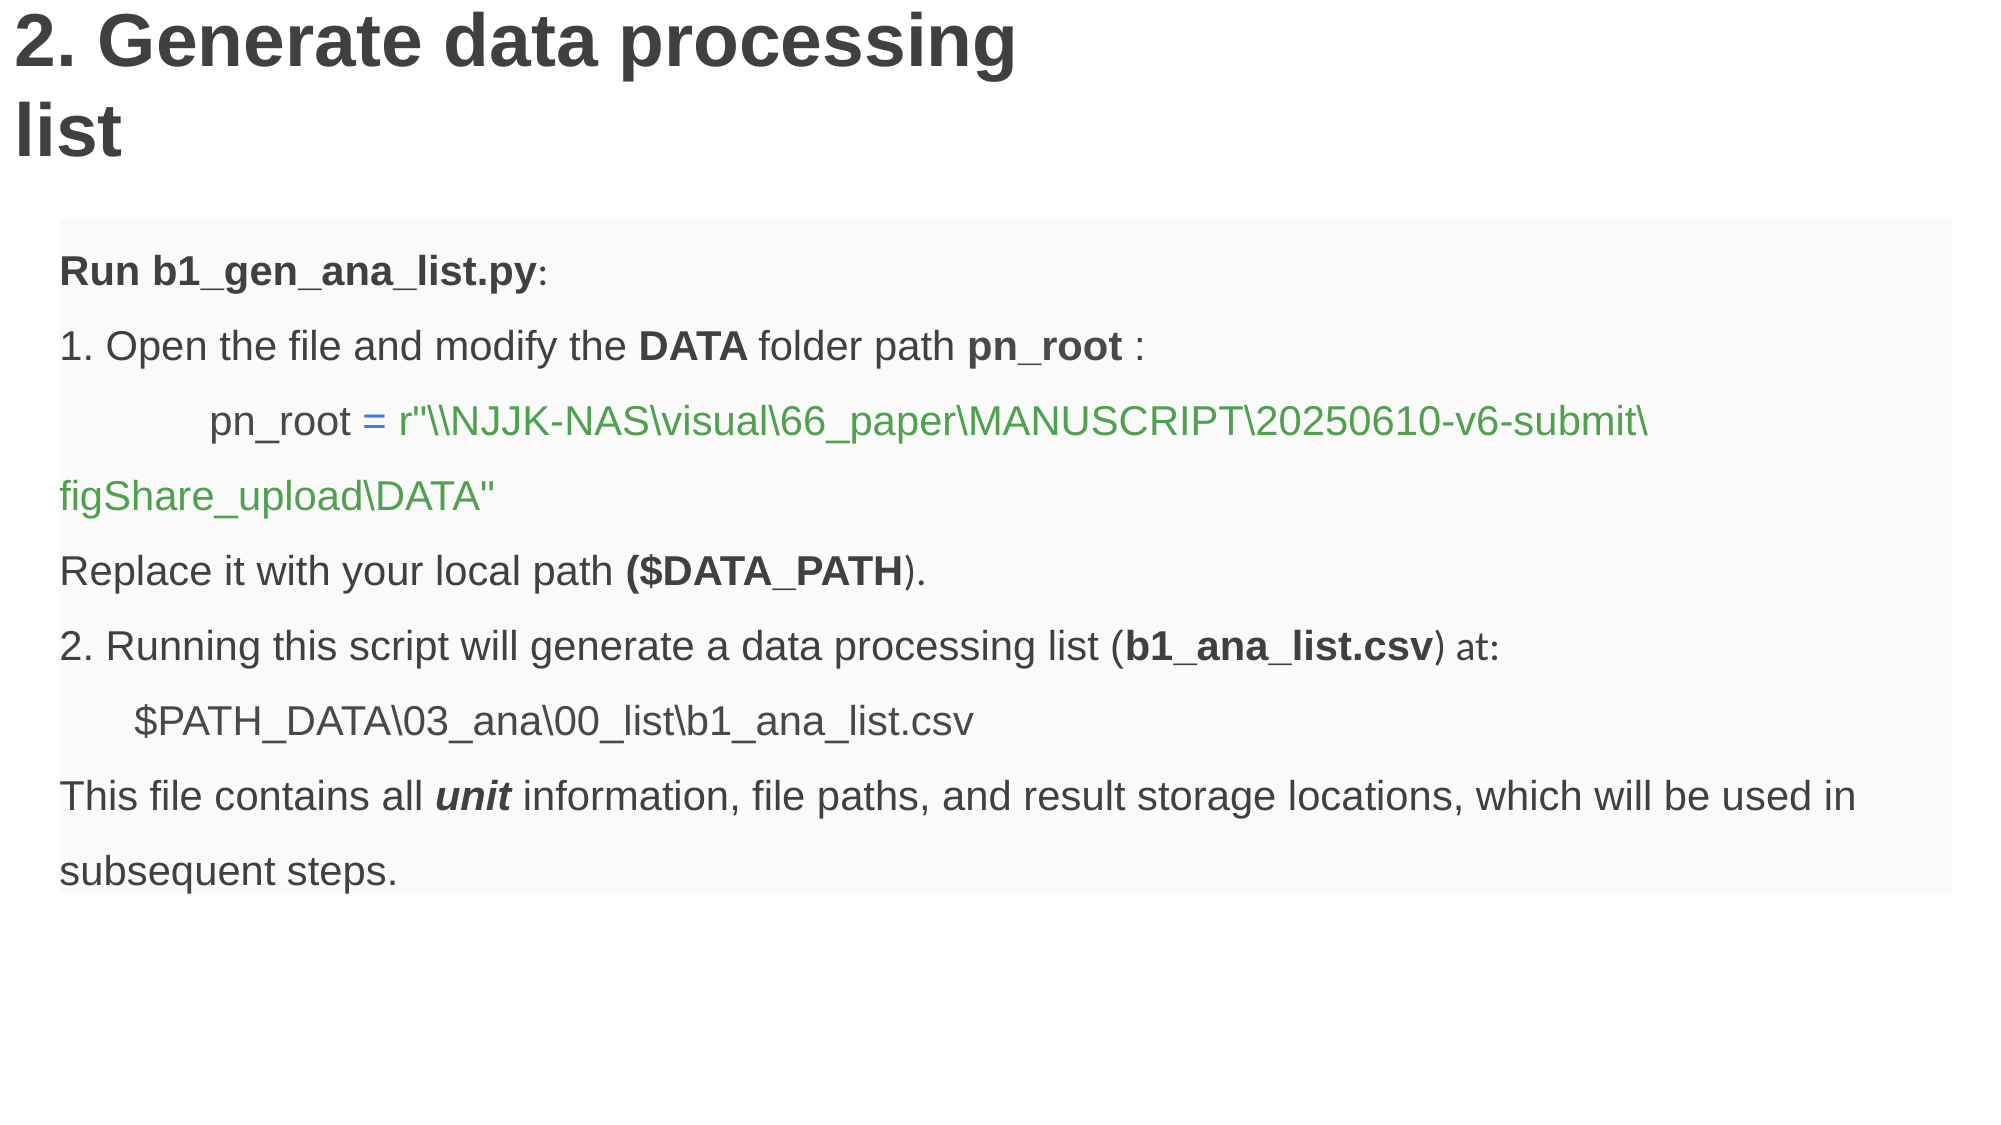

2. Generate data processing list
Run b1_gen_ana_list.py:
1. Open the file and modify the DATA folder path pn_root :
	pn_root = r"\\NJJK-NAS\visual\66_paper\MANUSCRIPT\20250610-v6-submit\figShare_upload\DATA"
Replace it with your local path ($DATA_PATH).
2. Running this script will generate a data processing list (b1_ana_list.csv) at:
$PATH_DATA\03_ana\00_list\b1_ana_list.csv
This file contains all unit information, file paths, and result storage locations, which will be used in subsequent steps.